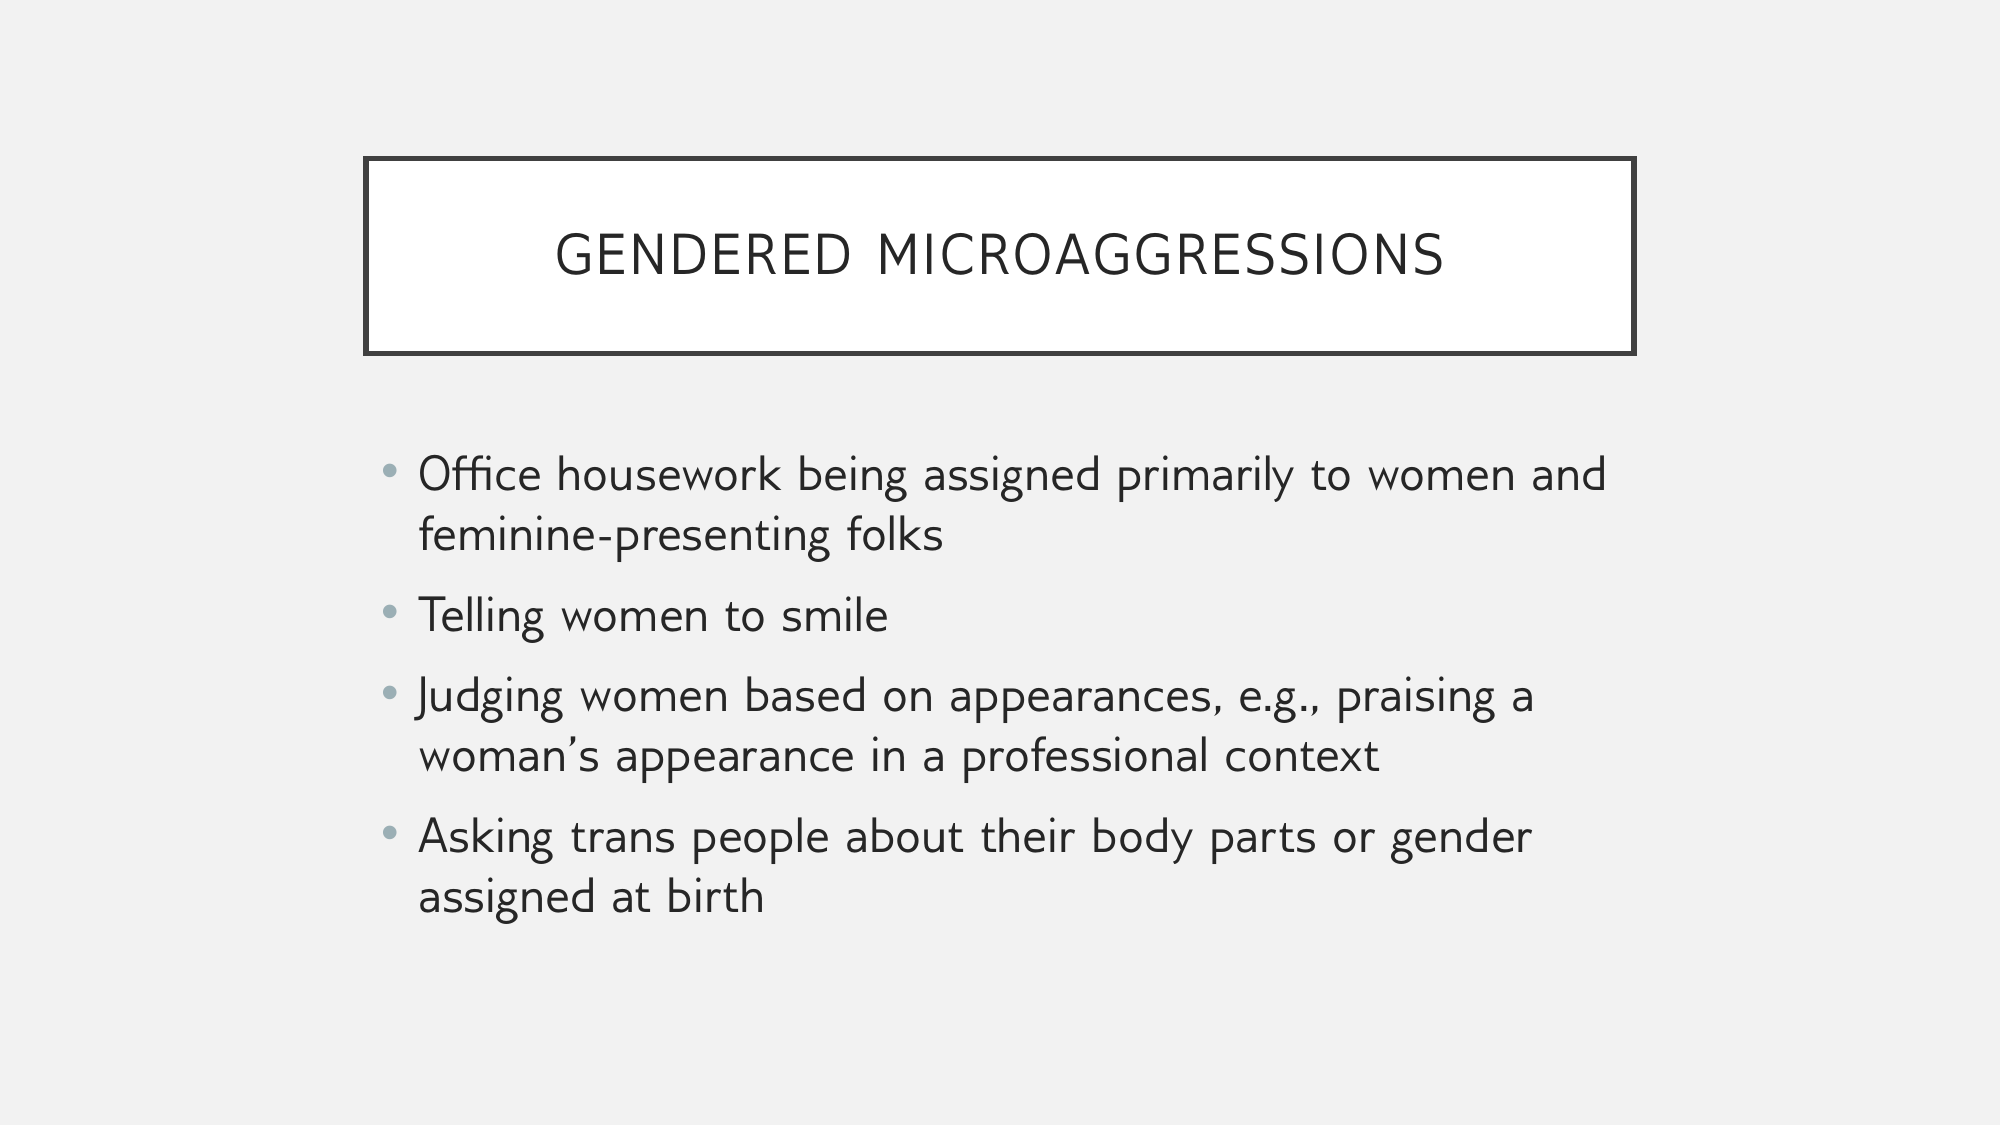

# Gendered microaggressions
Office housework being assigned primarily to women and feminine-presenting folks
Telling women to smile
Judging women based on appearances, e.g., praising a woman’s appearance in a professional context
Asking trans people about their body parts or gender assigned at birth